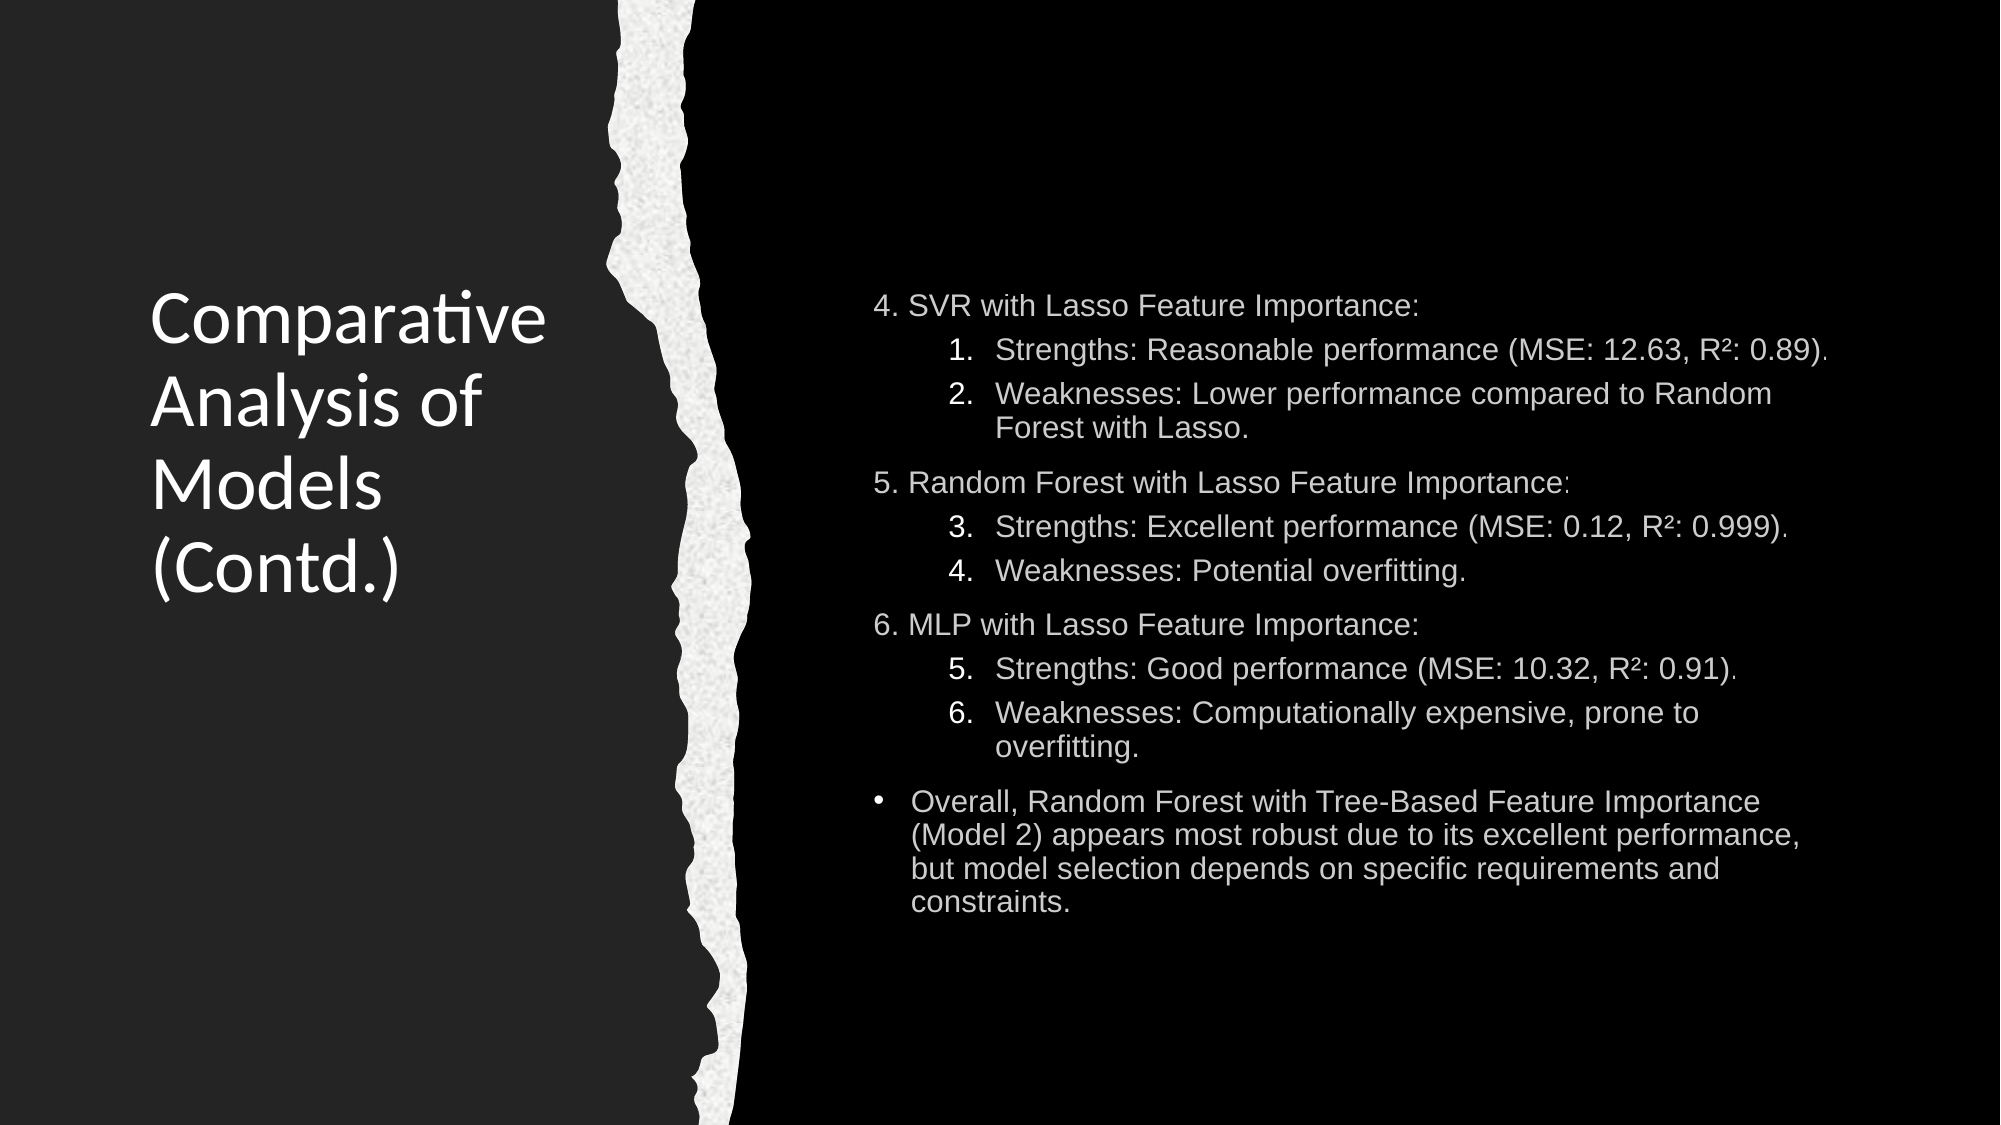

# Comparative Analysis of Models (Contd.)
4. SVR with Lasso Feature Importance:
Strengths: Reasonable performance (MSE: 12.63, R²: 0.89).
Weaknesses: Lower performance compared to Random Forest with Lasso.
5. Random Forest with Lasso Feature Importance:
Strengths: Excellent performance (MSE: 0.12, R²: 0.999).
Weaknesses: Potential overfitting.
6. MLP with Lasso Feature Importance:
Strengths: Good performance (MSE: 10.32, R²: 0.91).
Weaknesses: Computationally expensive, prone to overfitting.
Overall, Random Forest with Tree-Based Feature Importance (Model 2) appears most robust due to its excellent performance, but model selection depends on specific requirements and constraints.